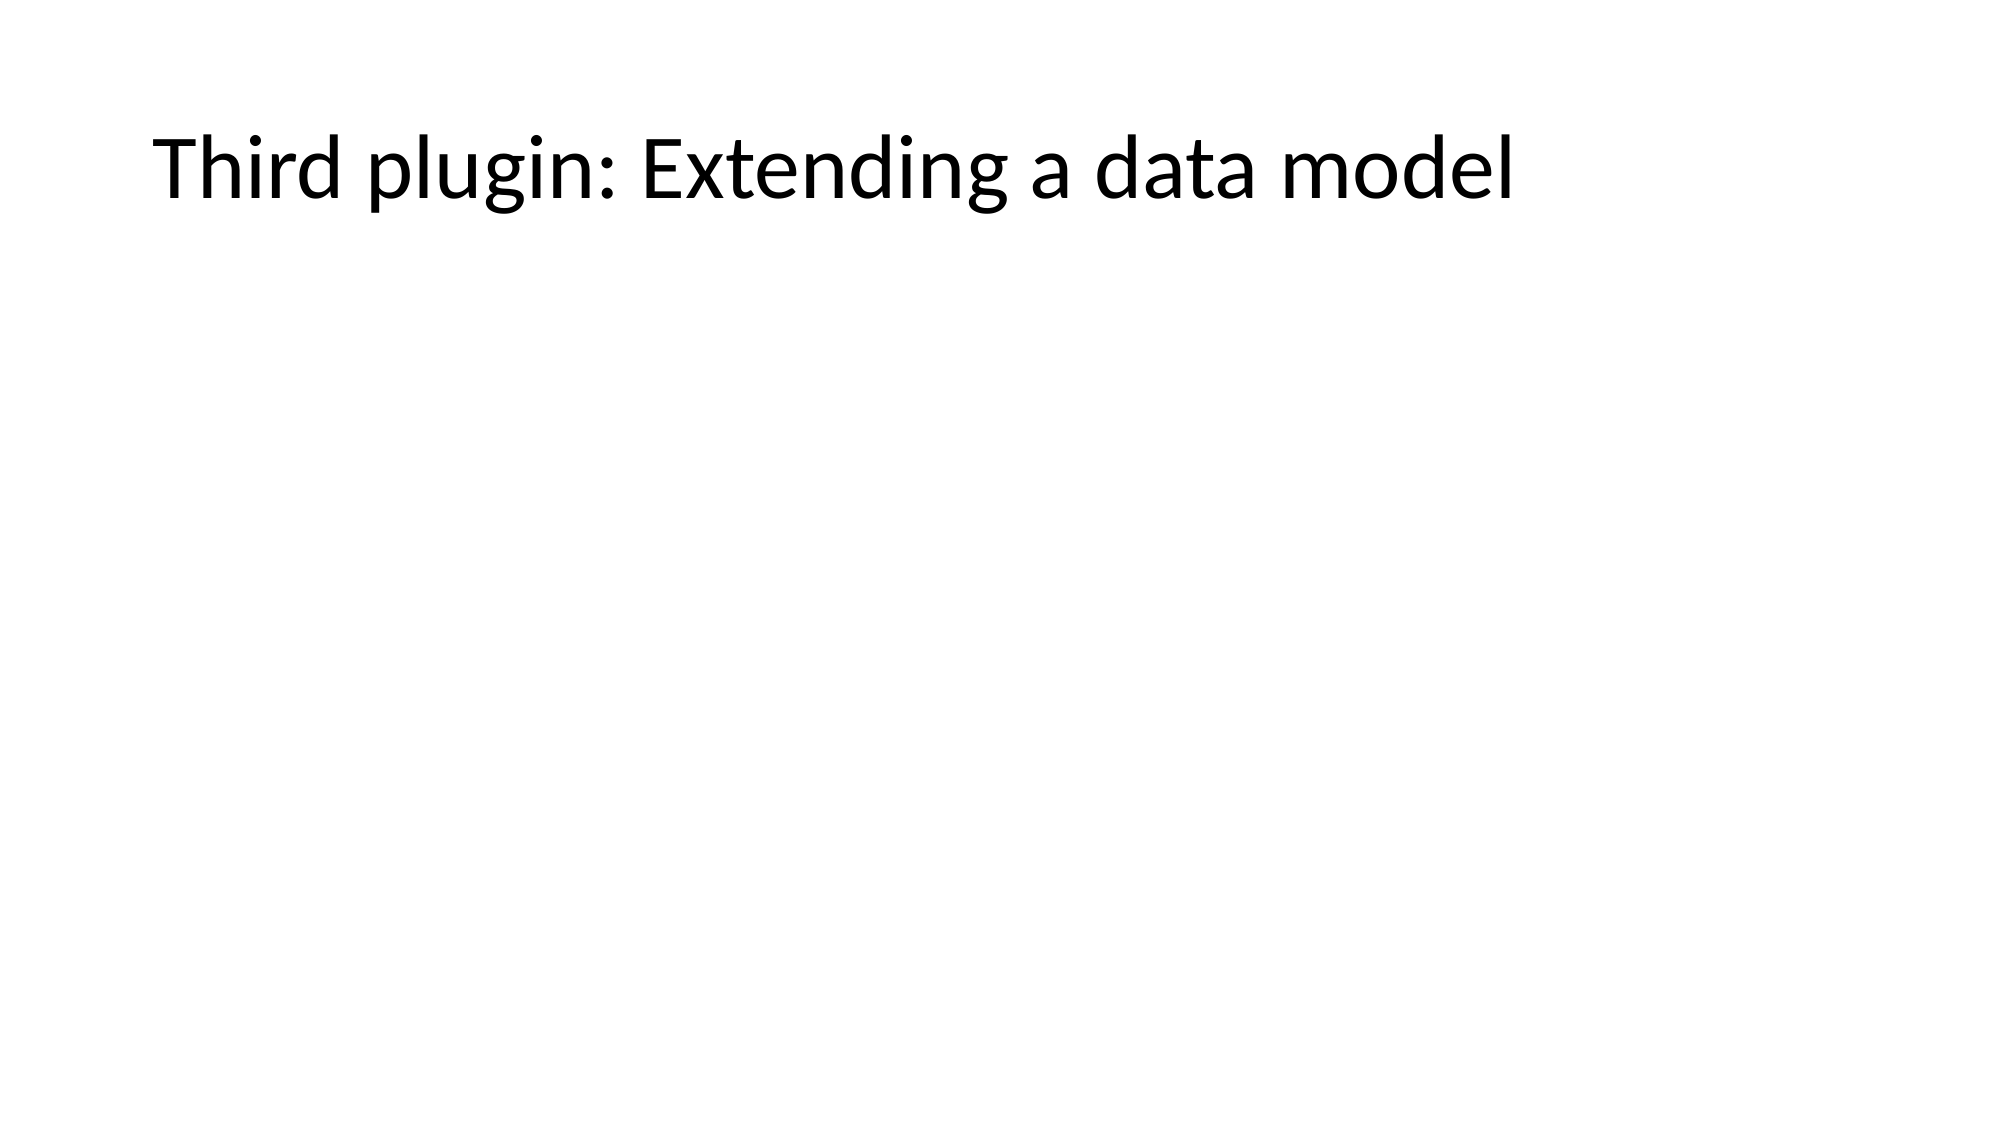

# Third plugin: Extending a data model